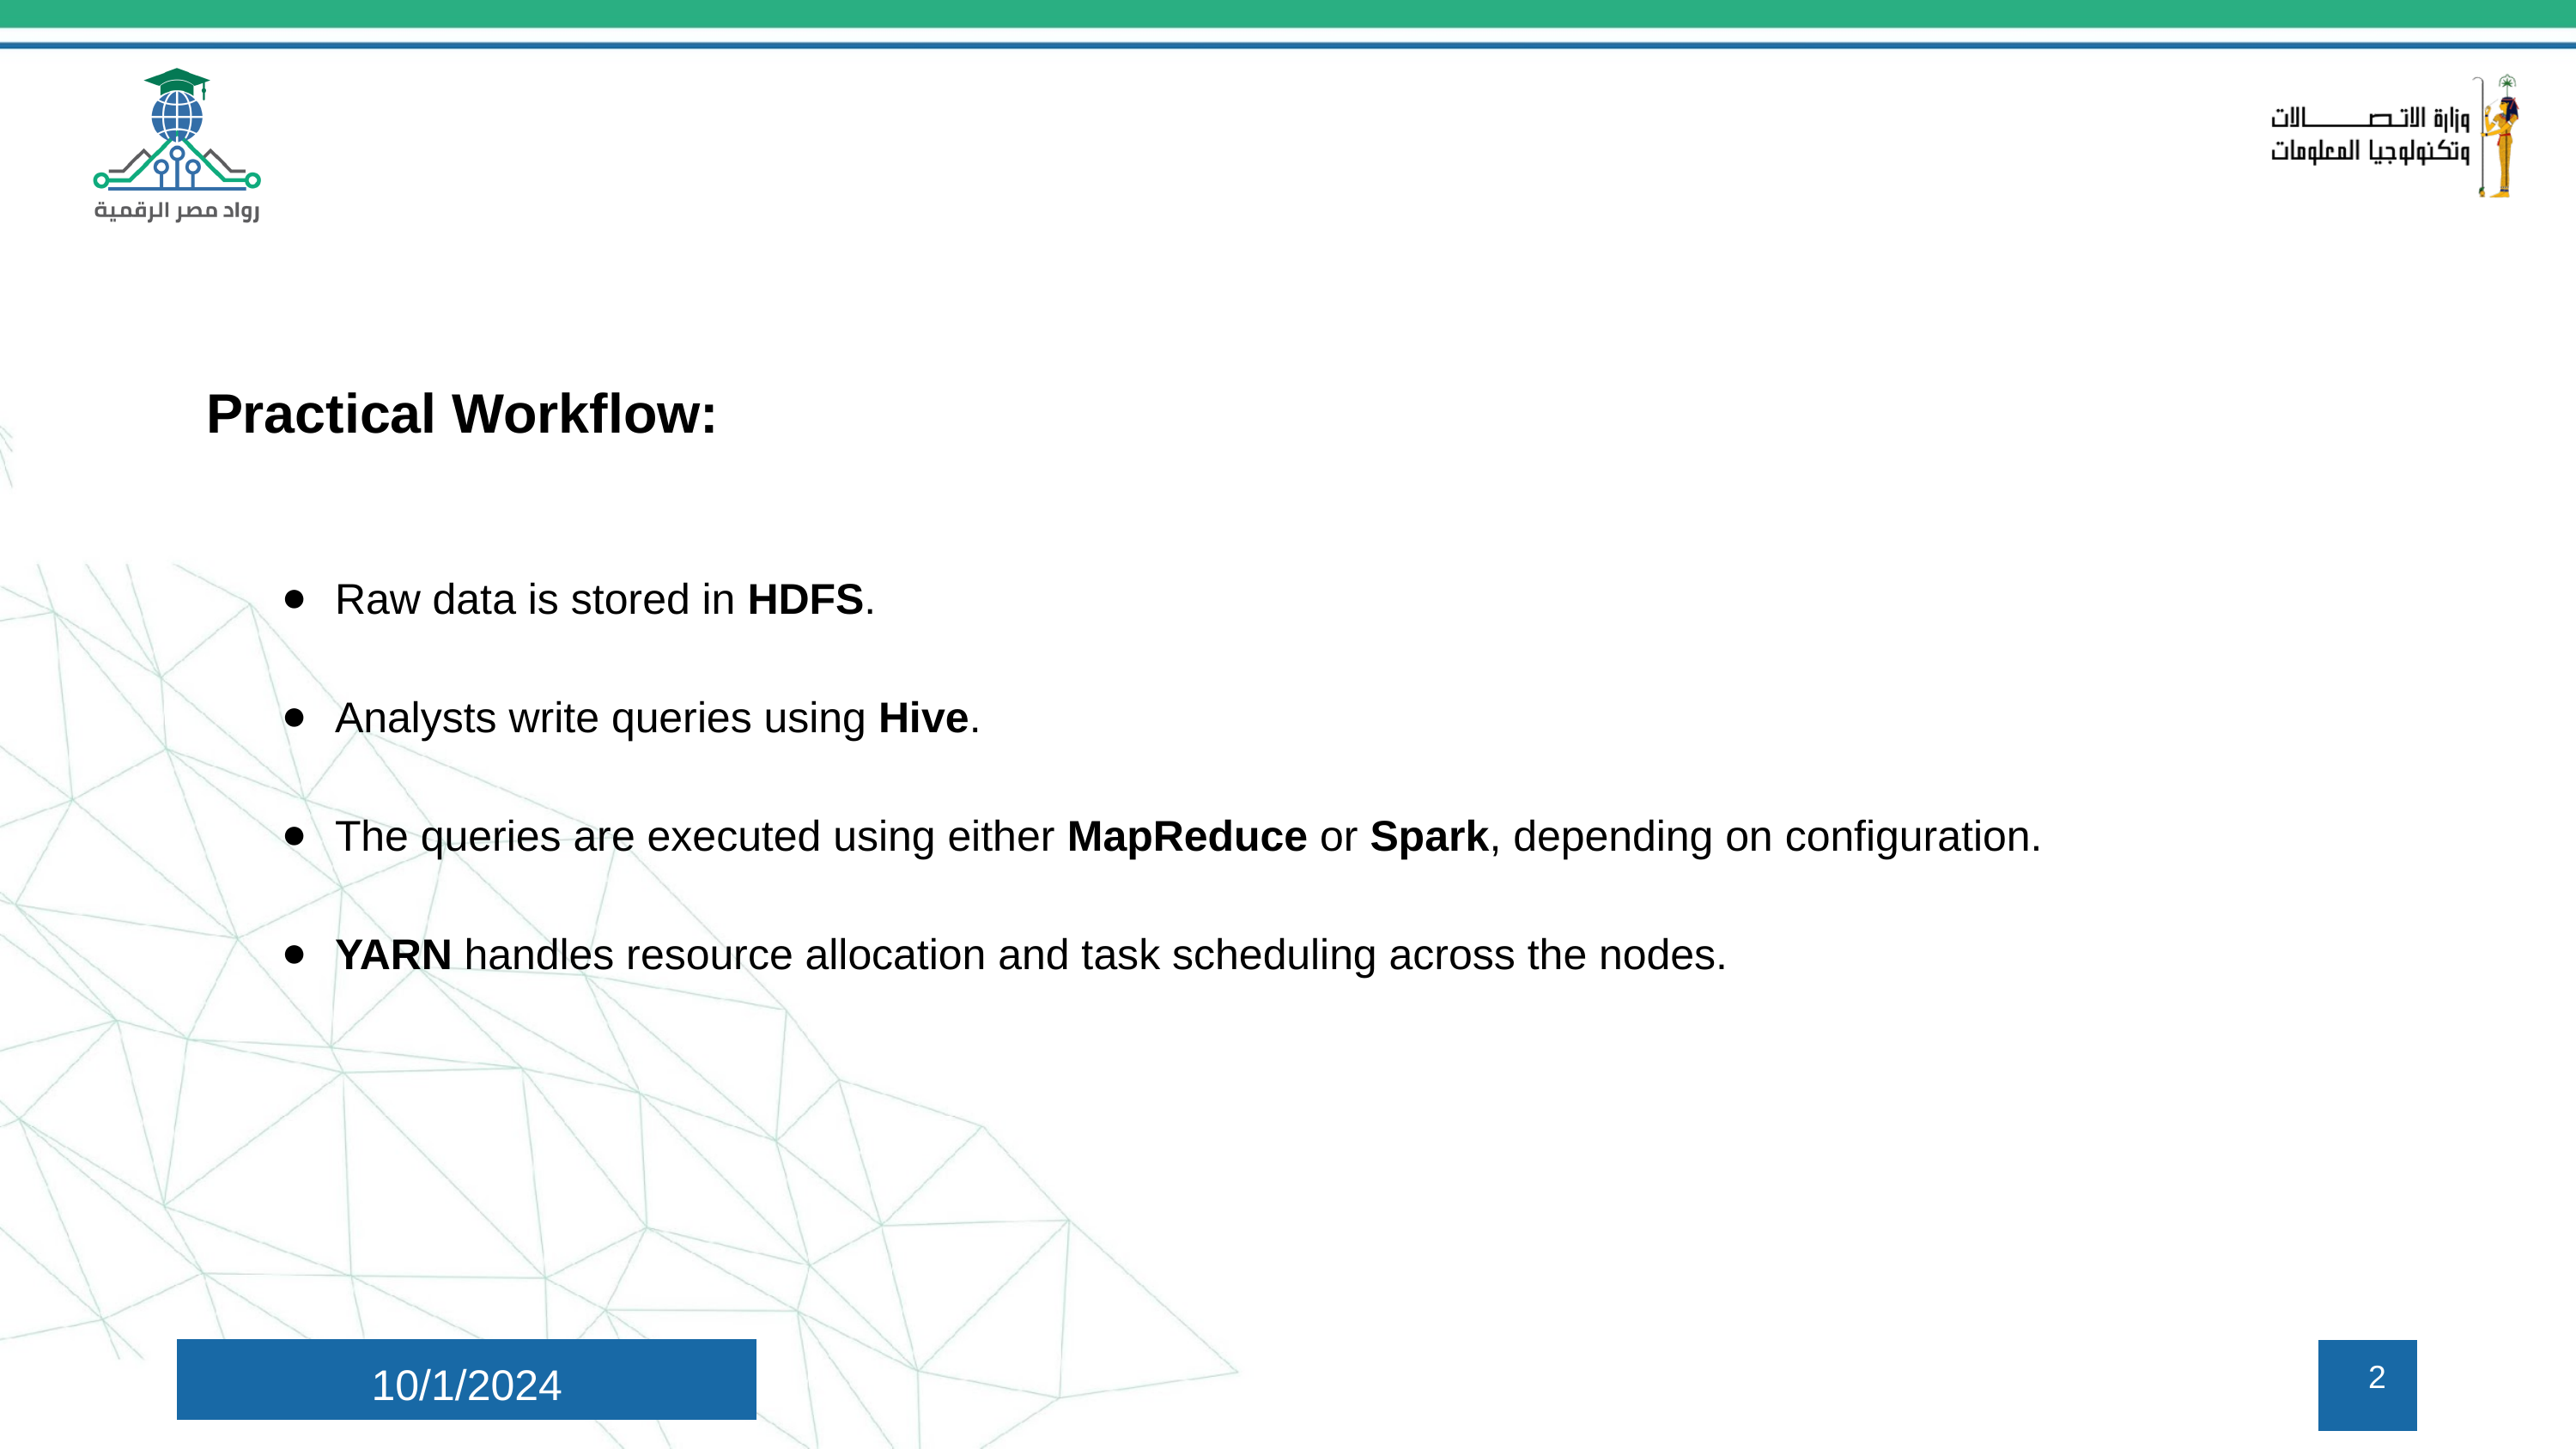

Practical Workflow:

Raw data is stored in HDFS.
Analysts write queries using Hive.
The queries are executed using either MapReduce or Spark, depending on configuration.
YARN handles resource allocation and task scheduling across the nodes.